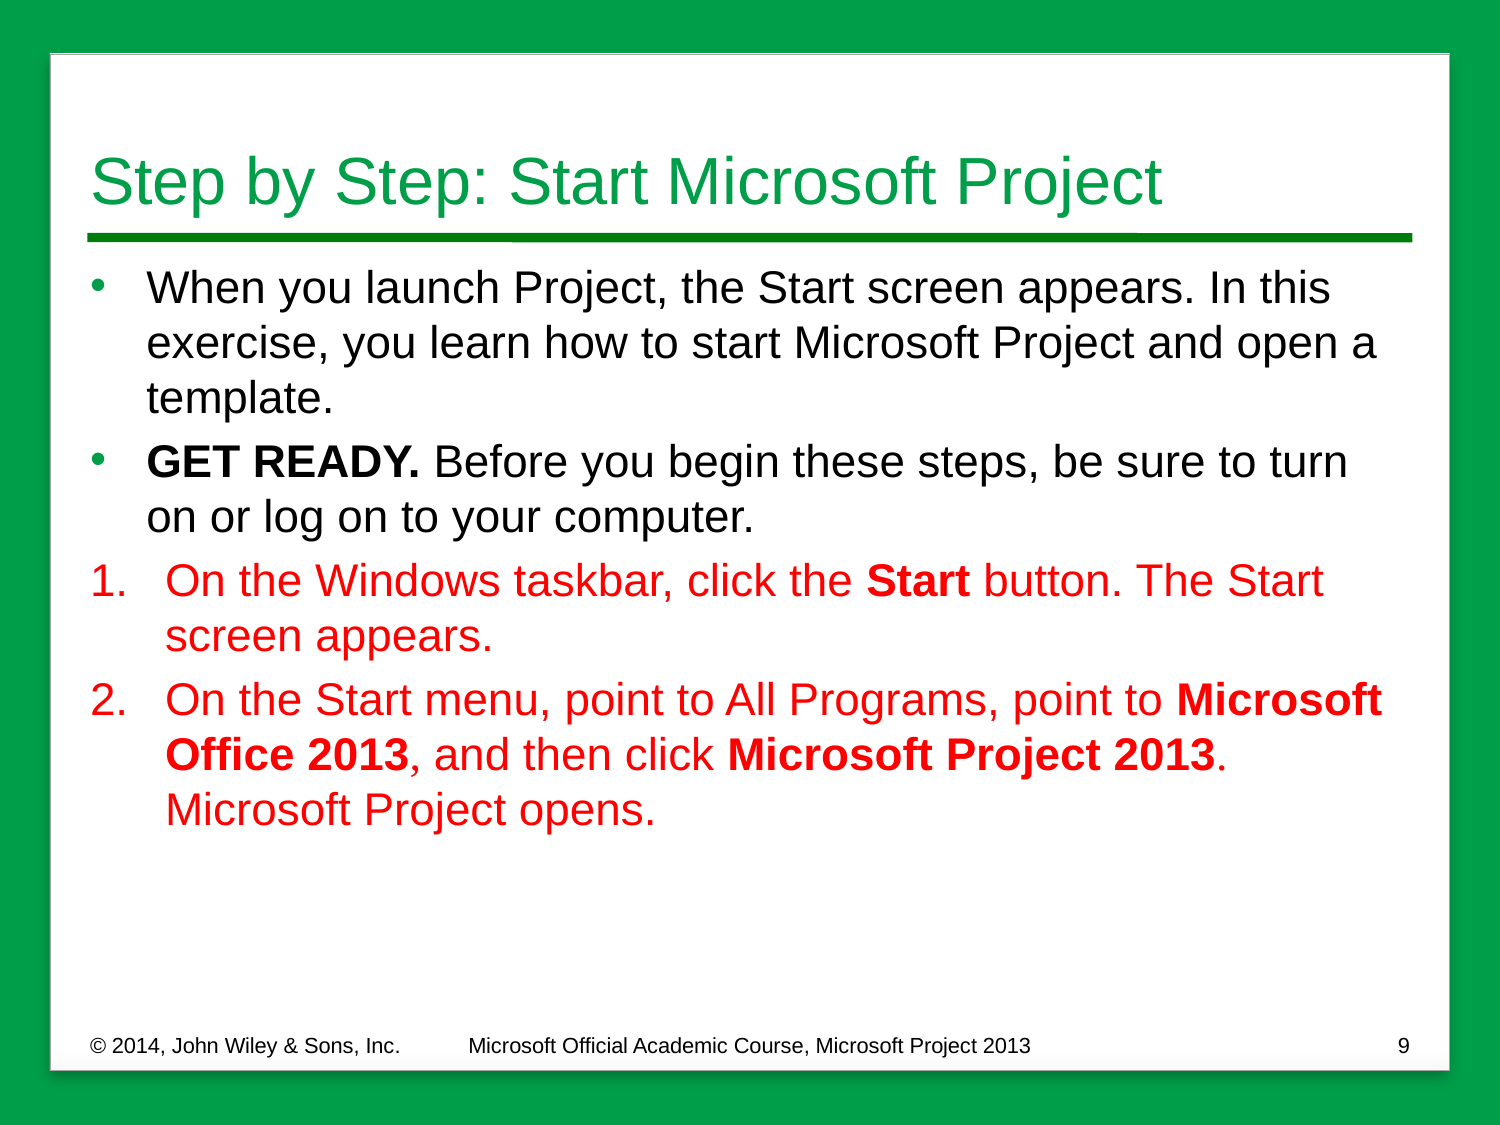

# Step by Step: Start Microsoft Project
When you launch Project, the Start screen appears. In this exercise, you learn how to start Microsoft Project and open a template.
GET READY. Before you begin these steps, be sure to turn on or log on to your computer.
1.	On the Windows taskbar, click the Start button. The Start screen appears.
2.	On the Start menu, point to All Programs, point to Microsoft Office 2013, and then click Microsoft Project 2013. Microsoft Project opens.
© 2014, John Wiley & Sons, Inc.
Microsoft Official Academic Course, Microsoft Project 2013
9